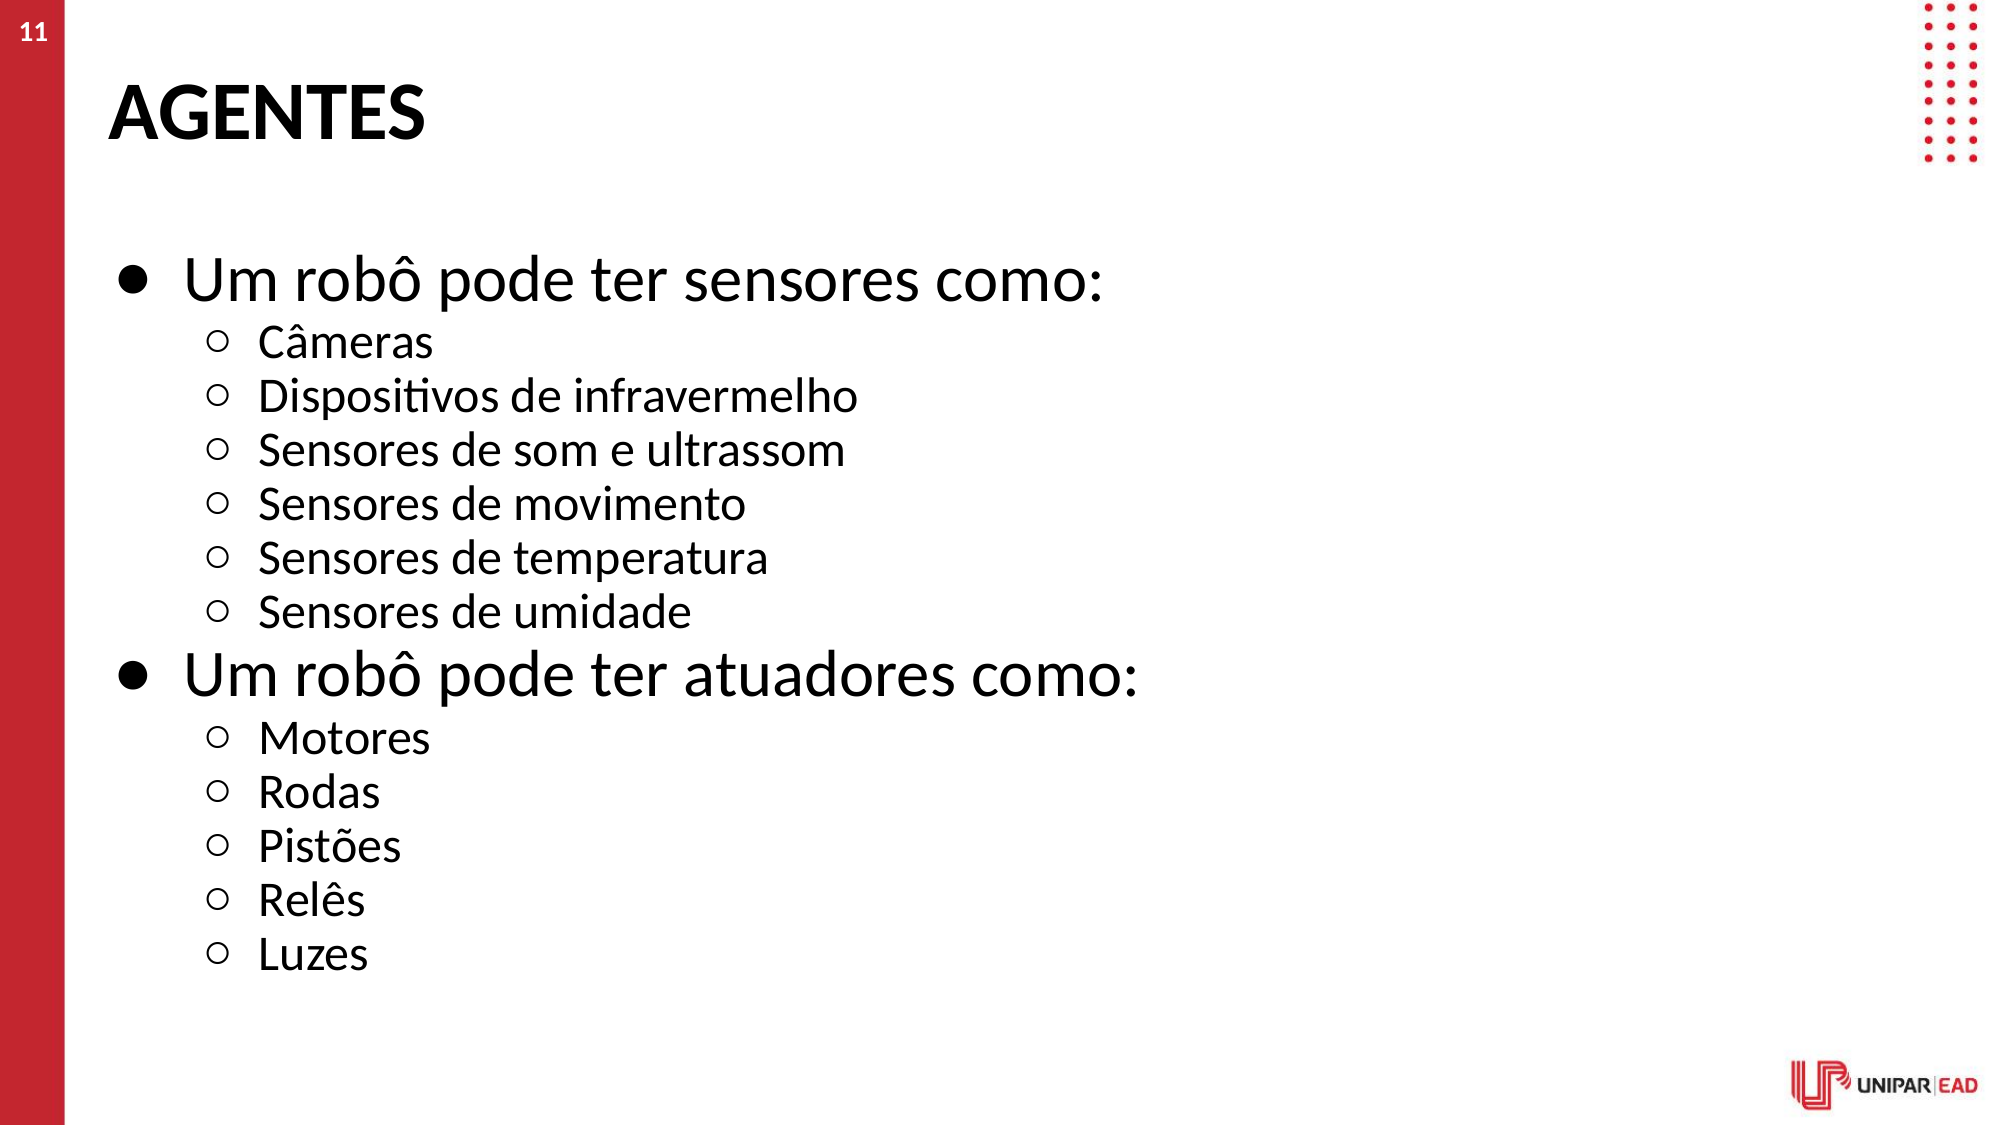

11
# AGENTES
Um robô pode ter sensores como:
Câmeras
Dispositivos de infravermelho
Sensores de som e ultrassom
Sensores de movimento
Sensores de temperatura
Sensores de umidade
Um robô pode ter atuadores como:
Motores
Rodas
Pistões
Relês
Luzes